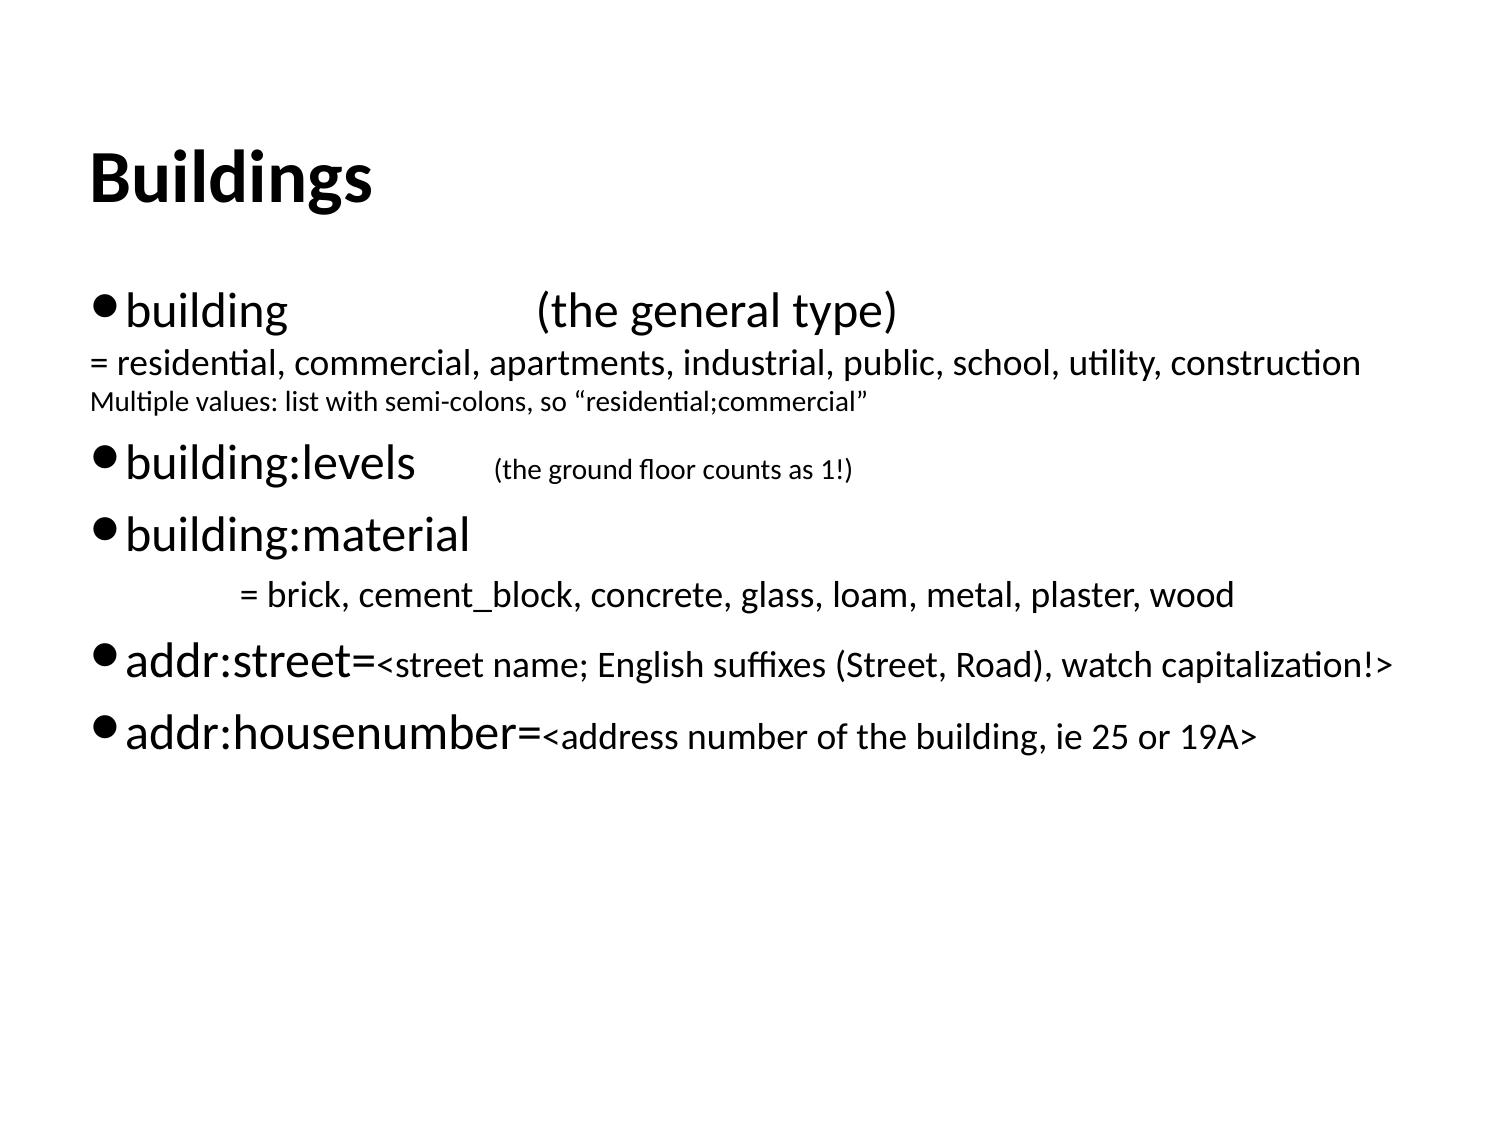

Buildings
building                      (the general type)
= residential, commercial, apartments, industrial, public, school, utility, construction
Multiple values: list with semi-colons, so “residential;commercial”
building:levels            (the ground floor counts as 1!)
building:material
	= brick, cement_block, concrete, glass, loam, metal, plaster, wood
addr:street=<street name; English suffixes (Street, Road), watch capitalization!>
addr:housenumber=<address number of the building, ie 25 or 19A>